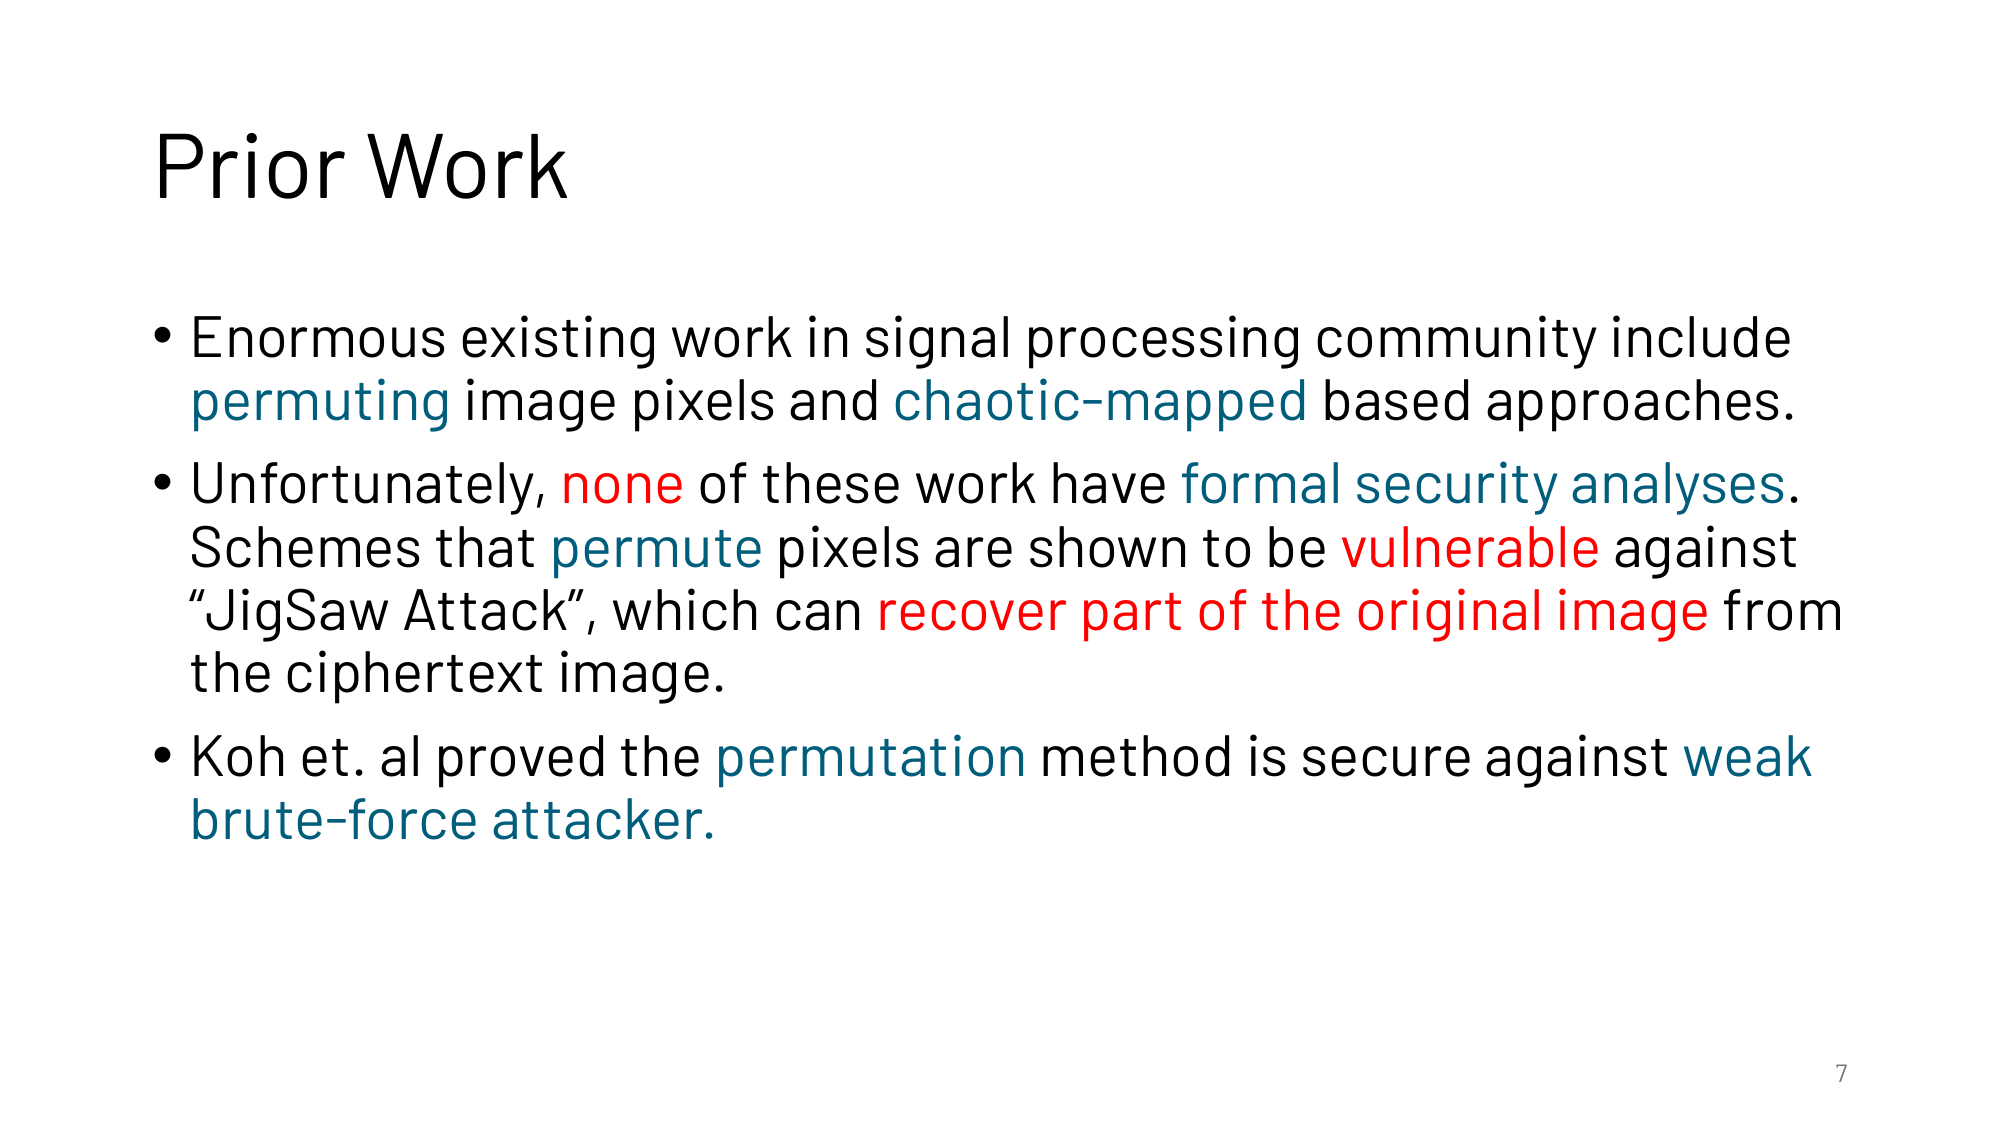

# Prior Work
Enormous existing work in signal processing community include permuting image pixels and chaotic-mapped based approaches.
Unfortunately, none of these work have formal security analyses. Schemes that permute pixels are shown to be vulnerable against “JigSaw Attack”, which can recover part of the original image from the ciphertext image.
Koh et. al proved the permutation method is secure against weak brute-force attacker.
7